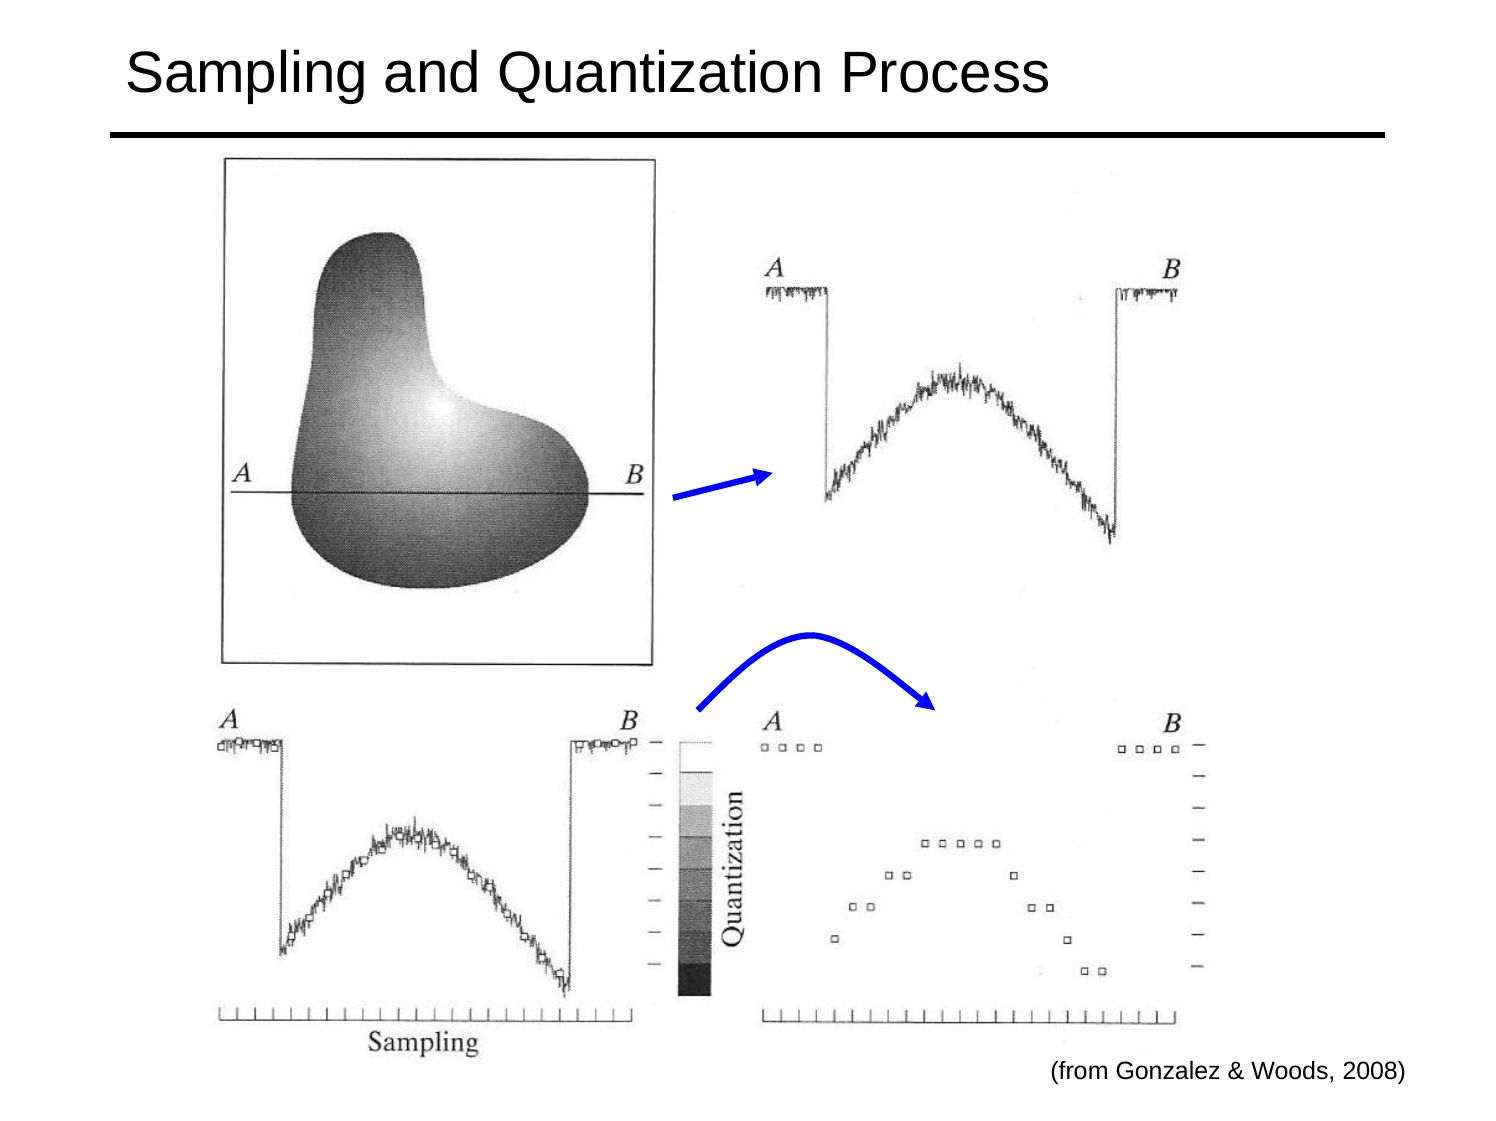

# Sampling and Quantization Process

(from Gonzalez & Woods, 2008)